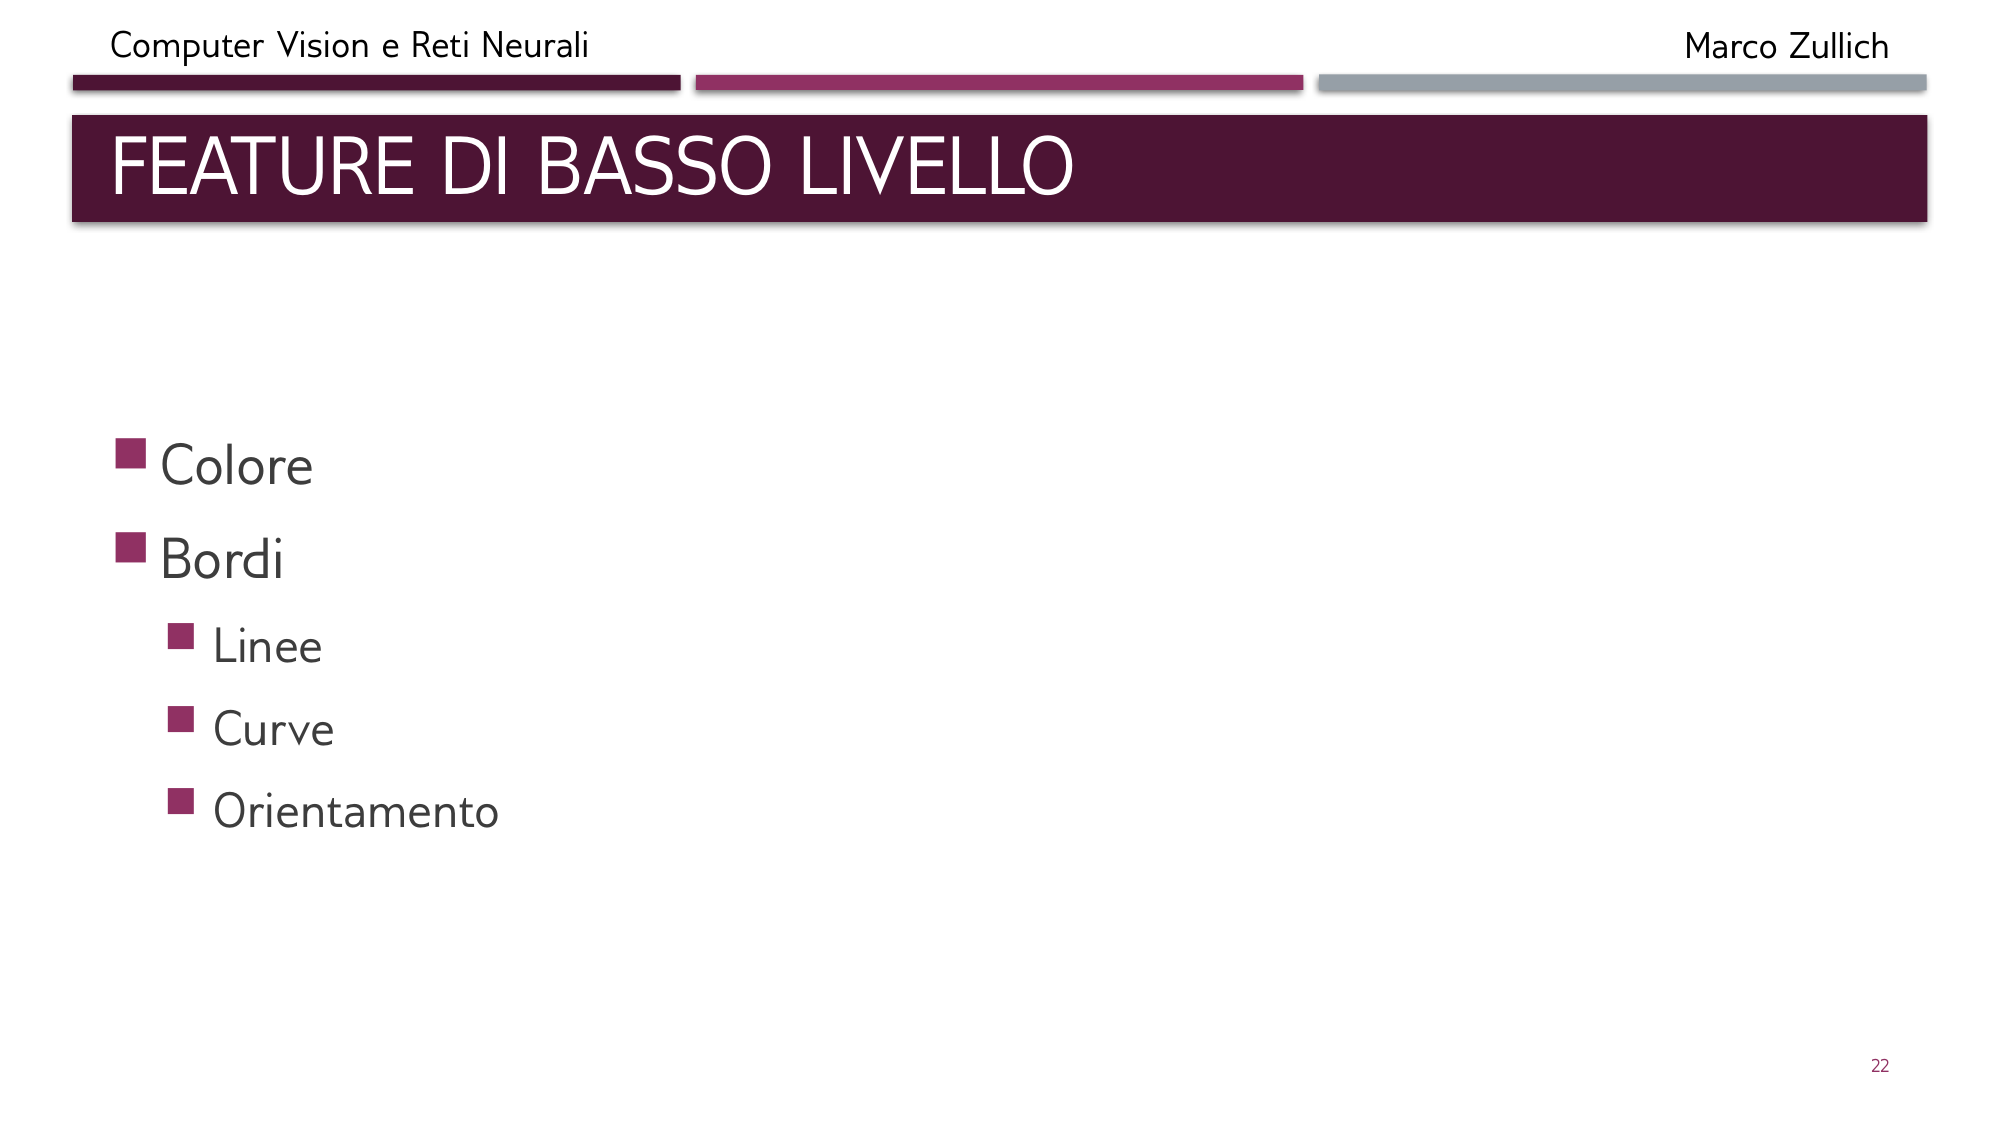

# Feature di basso livello
Colore
Bordi
Linee
Curve
Orientamento
22